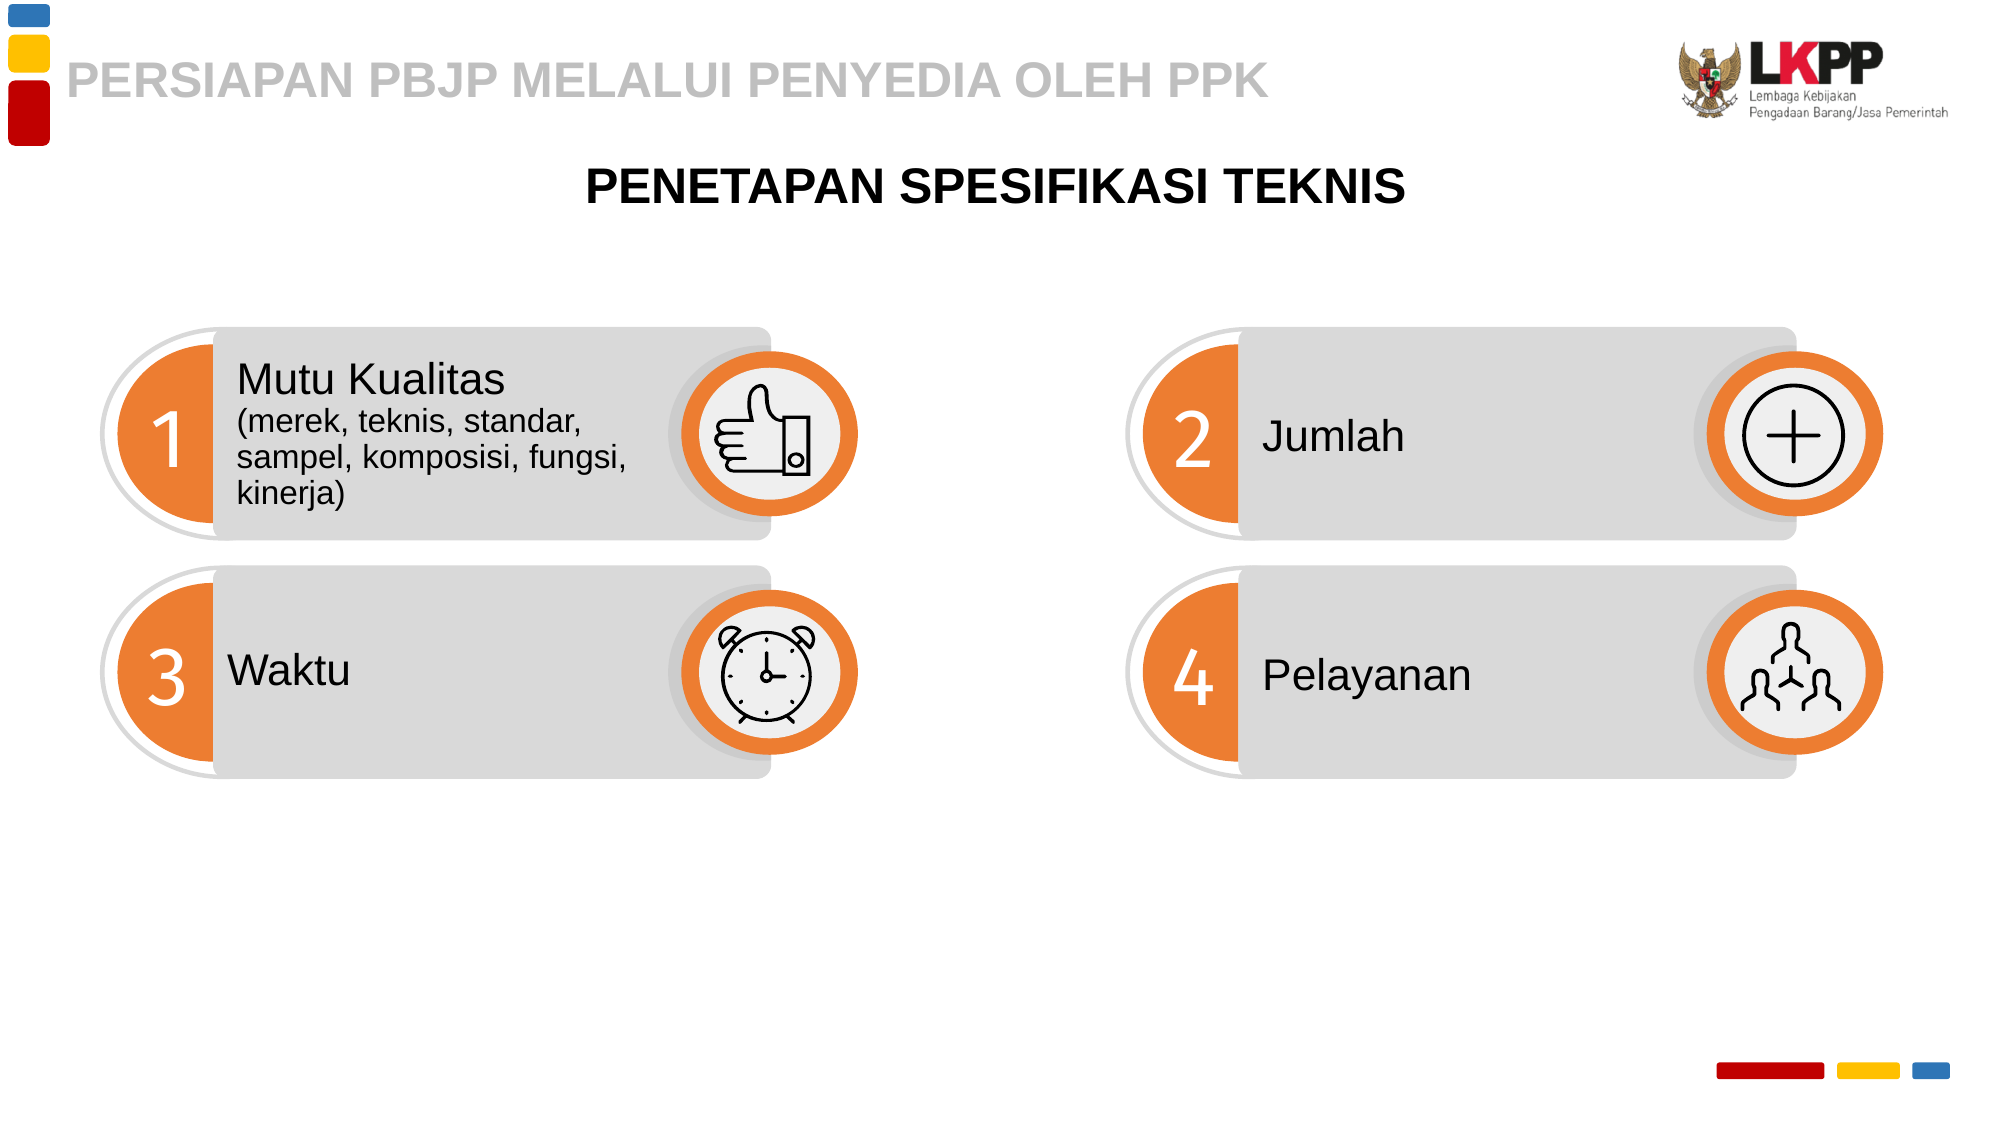

PERSIAPAN PBJP MELALUI PENYEDIA OLEH PPK

PENETAPAN SPESIFIKASI TEKNIS

Mutu Kualitas
(merek, teknis, standar, sampel, komposisi, fungsi, kinerja)

1

Jumlah

2

Waktu

3

Pelayanan
4